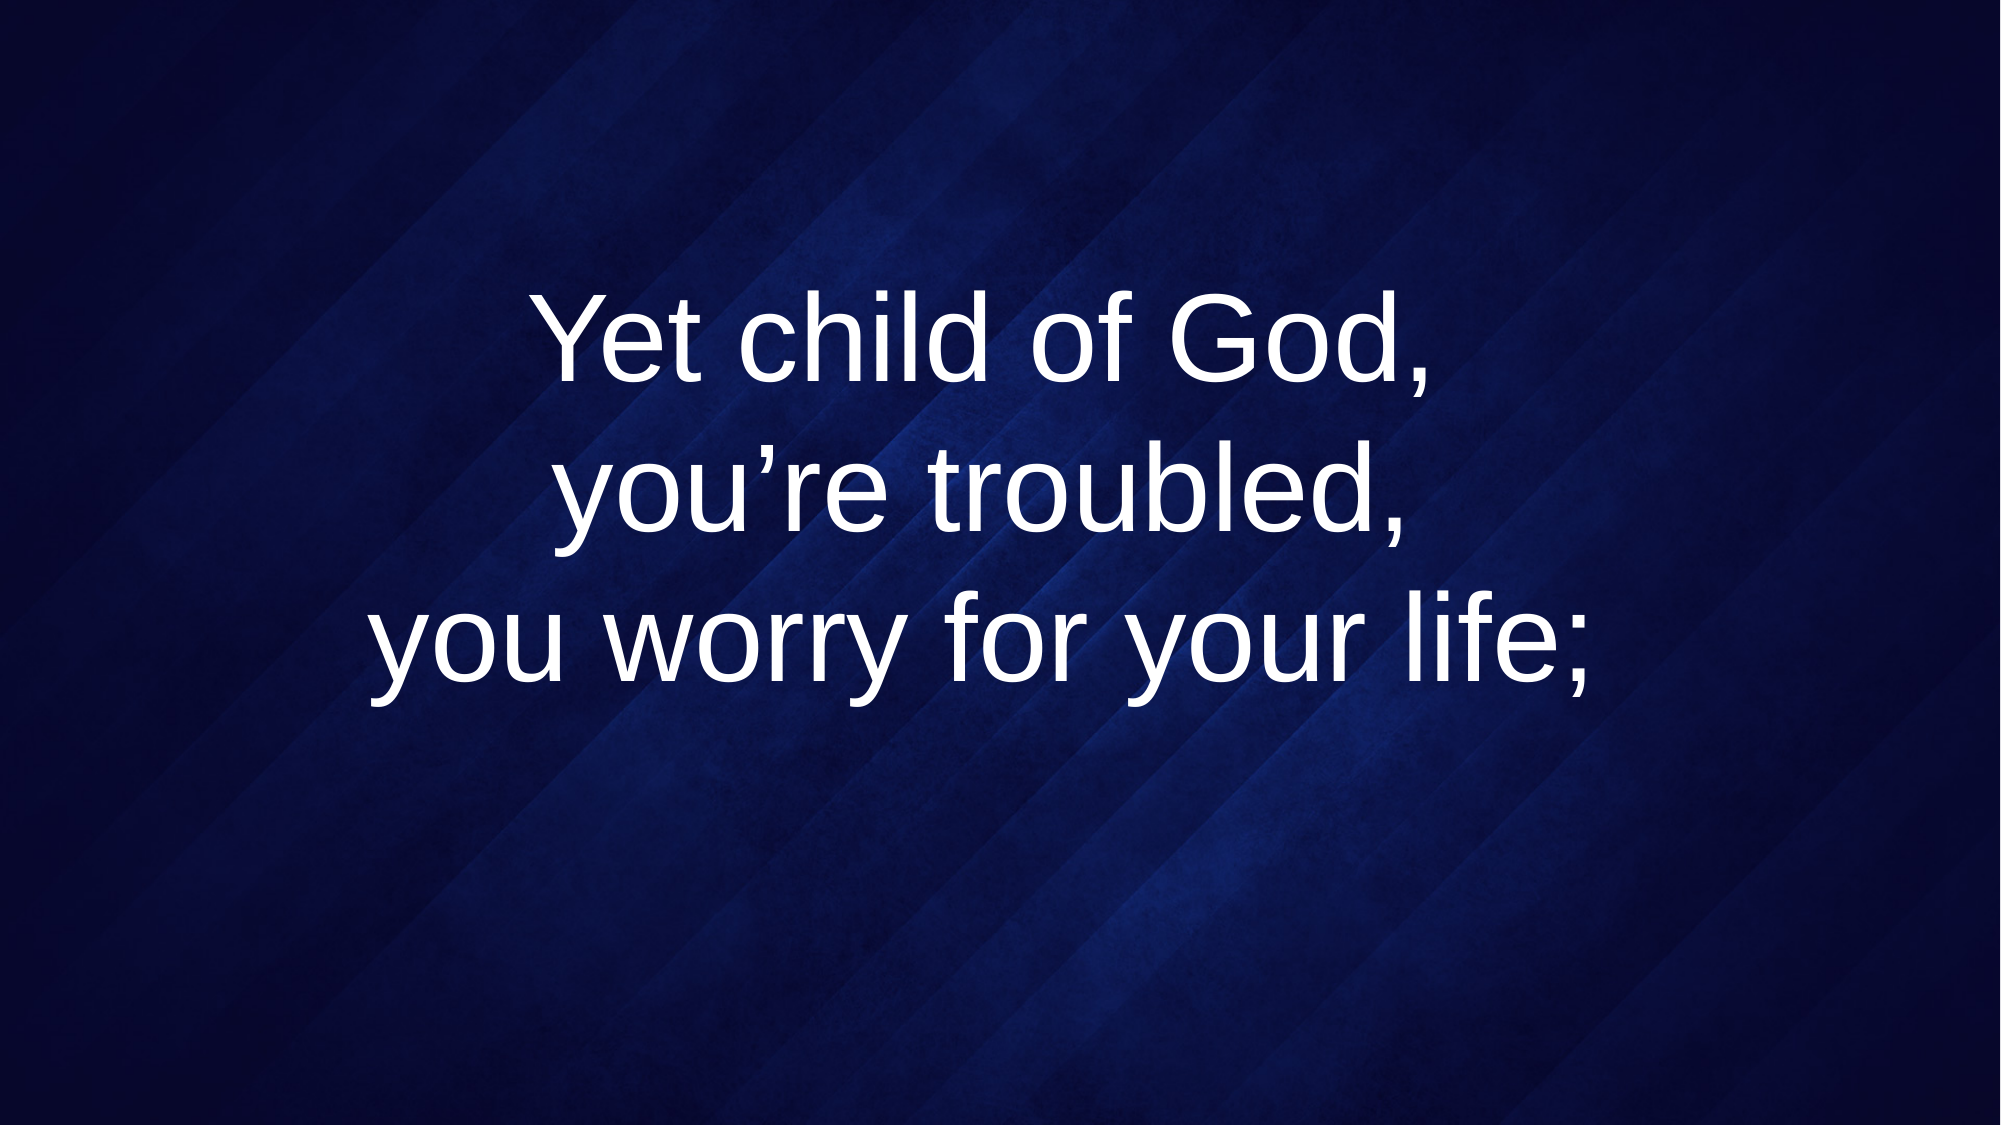

# Yet child of God, you’re troubled, you worry for your life;